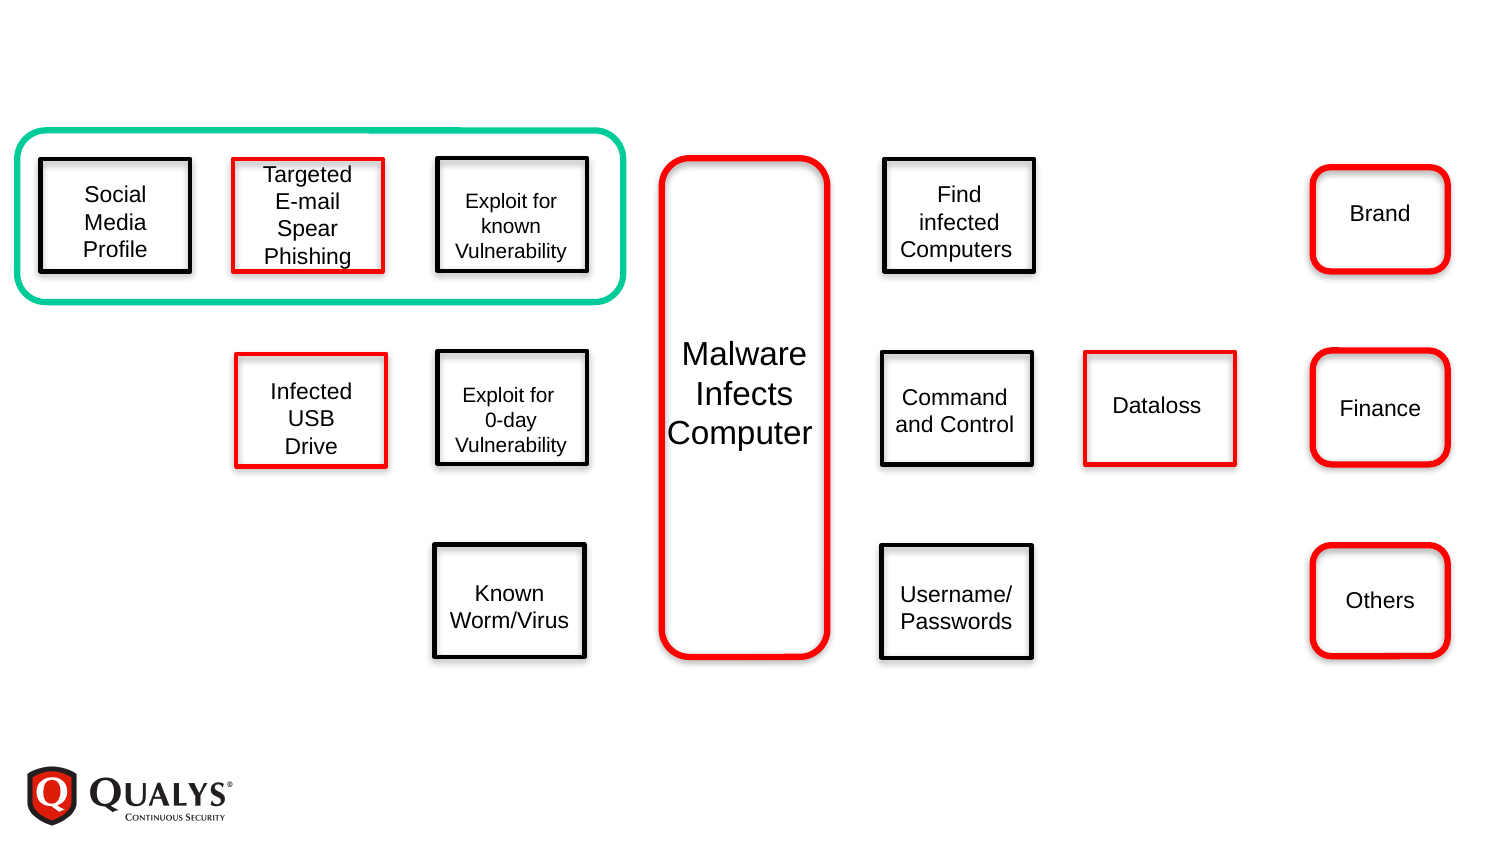

Targeted
E-mail
Spear Phishing

Social Media
Profile
Exploit for known Vulnerability

Malware
Infects
Computer

Find infected
Computers

Command and Control

Username/Passwords

Brand

Dataloss
Finance

Others

Infected
USB
Drive
Exploit for
0-day
Vulnerability

Known
Worm/Virus